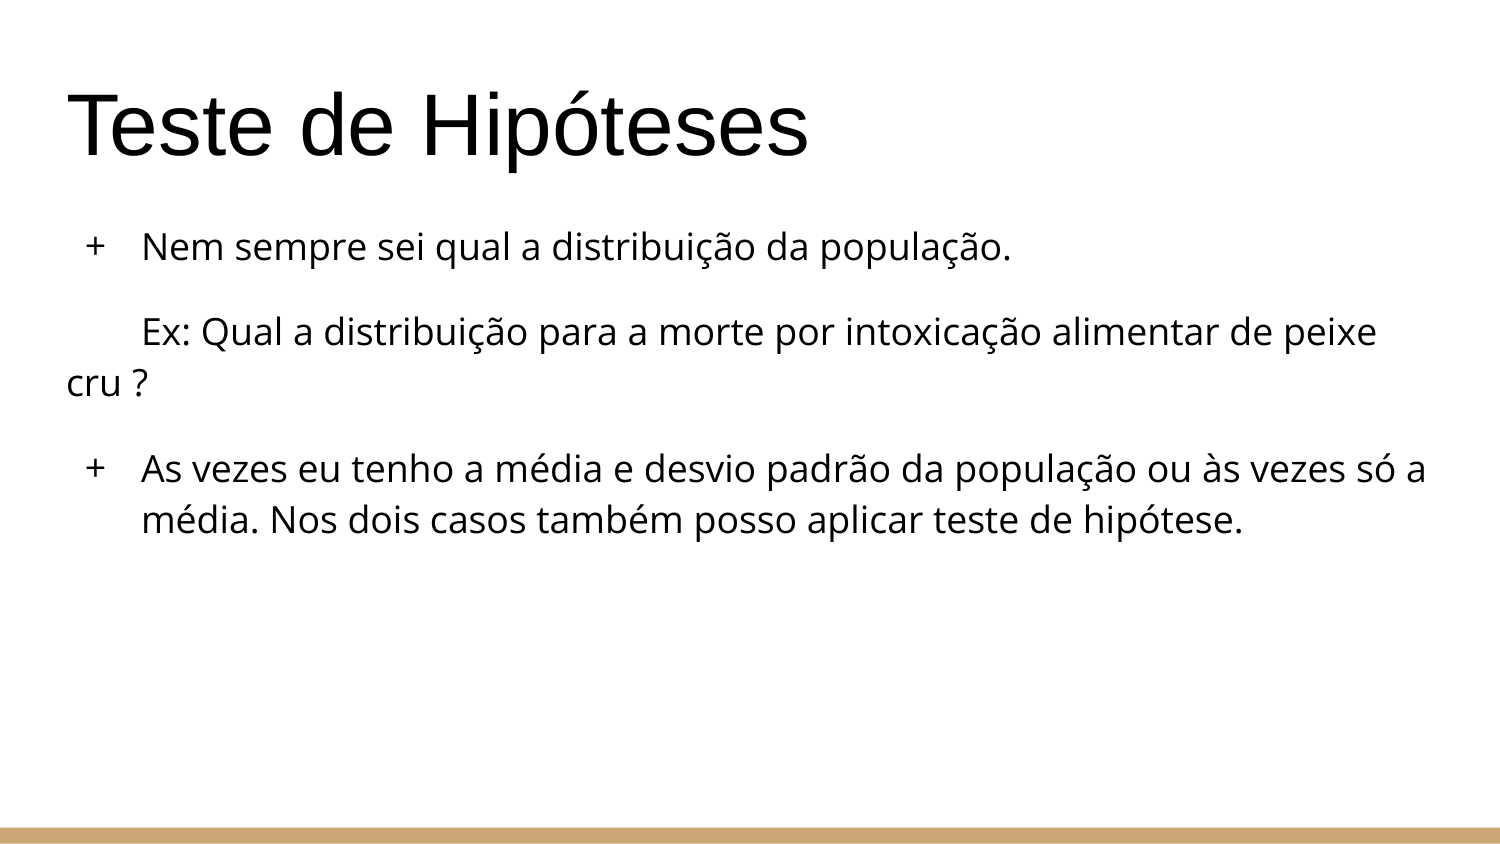

# Teste de Hipóteses
Nem sempre sei qual a distribuição da população.
Ex: Qual a distribuição para a morte por intoxicação alimentar de peixe cru ?
As vezes eu tenho a média e desvio padrão da população ou às vezes só a média. Nos dois casos também posso aplicar teste de hipótese.